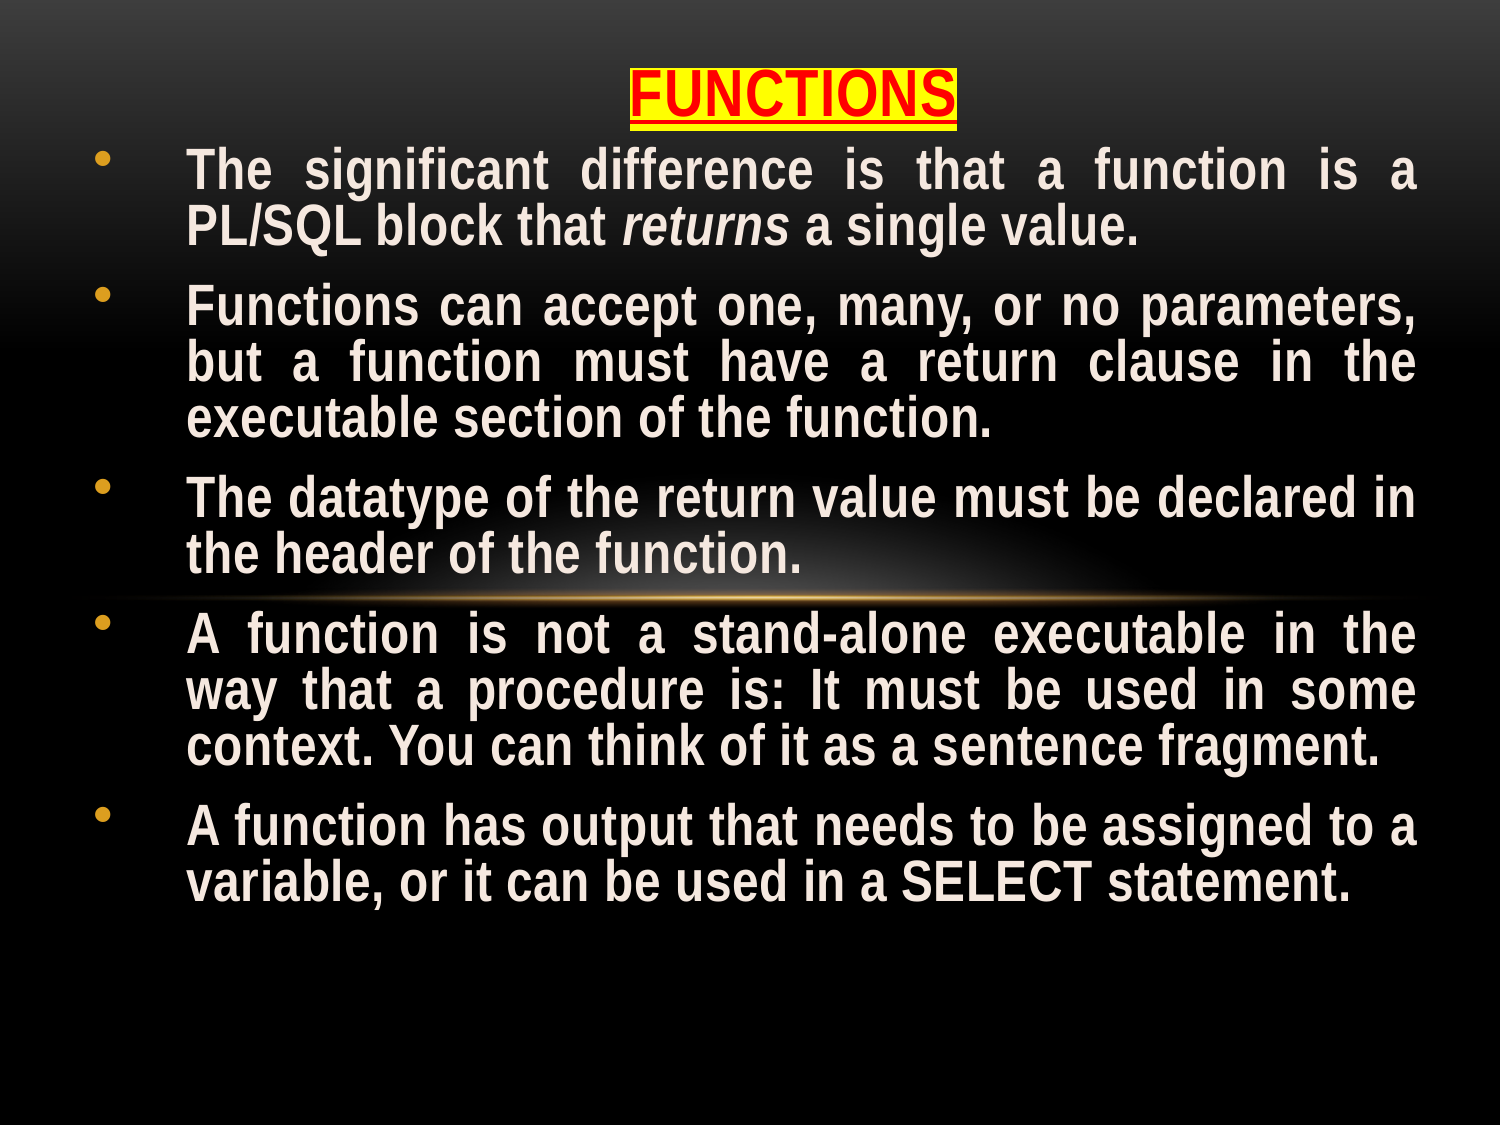

# FUNCTIONS
The significant difference is that a function is a PL/SQL block that returns a single value.
Functions can accept one, many, or no parameters, but a function must have a return clause in the executable section of the function.
The datatype of the return value must be declared in the header of the function.
A function is not a stand-alone executable in the way that a procedure is: It must be used in some context. You can think of it as a sentence fragment.
A function has output that needs to be assigned to a variable, or it can be used in a SELECT statement.